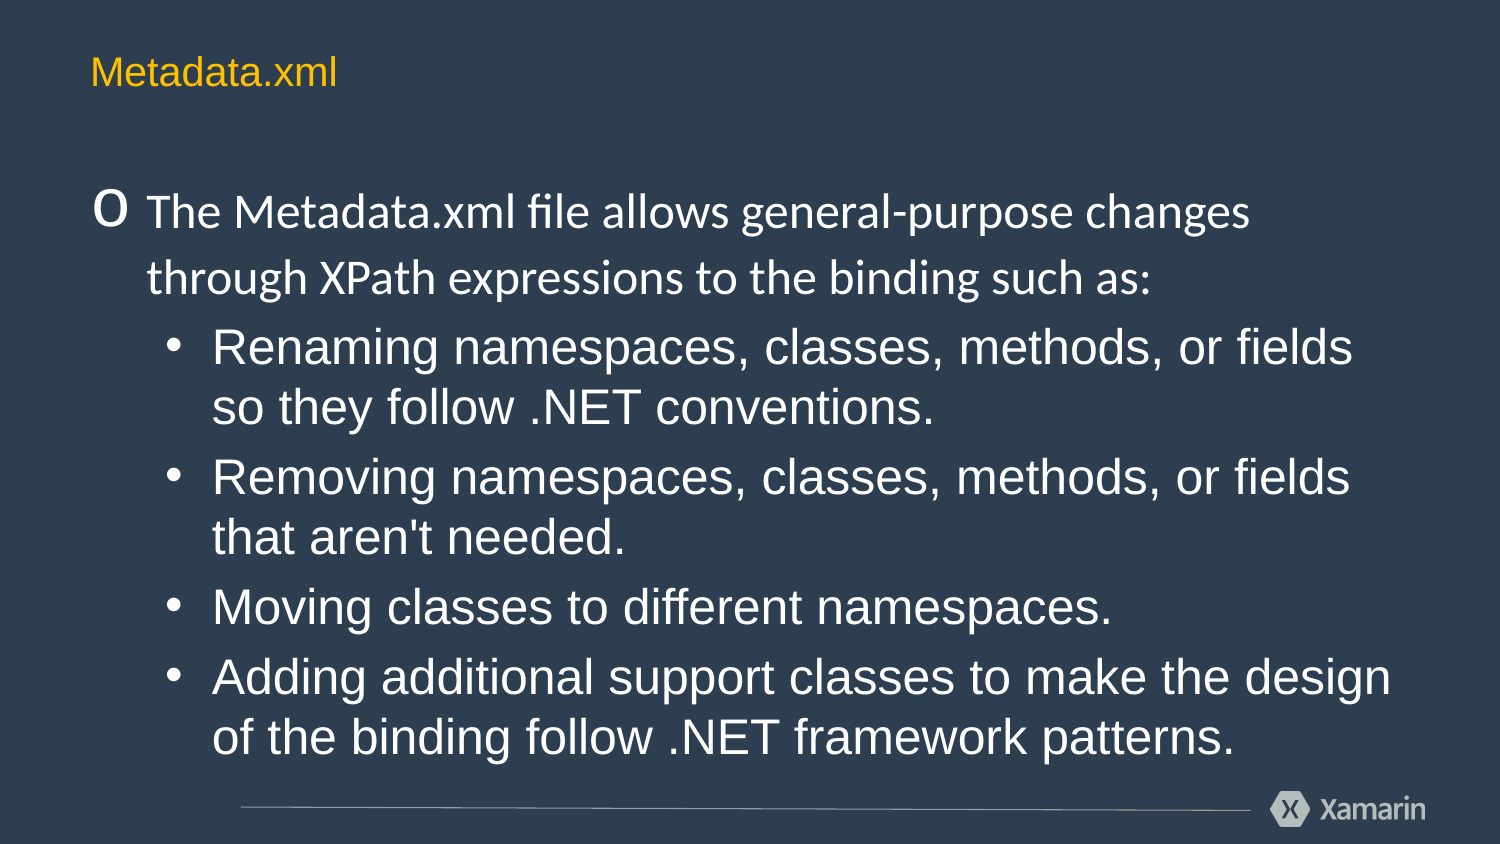

# Metadata.xml
The Metadata.xml file allows general-purpose changes through XPath expressions to the binding such as:
Renaming namespaces, classes, methods, or fields so they follow .NET conventions.
Removing namespaces, classes, methods, or fields that aren't needed.
Moving classes to different namespaces.
Adding additional support classes to make the design of the binding follow .NET framework patterns.